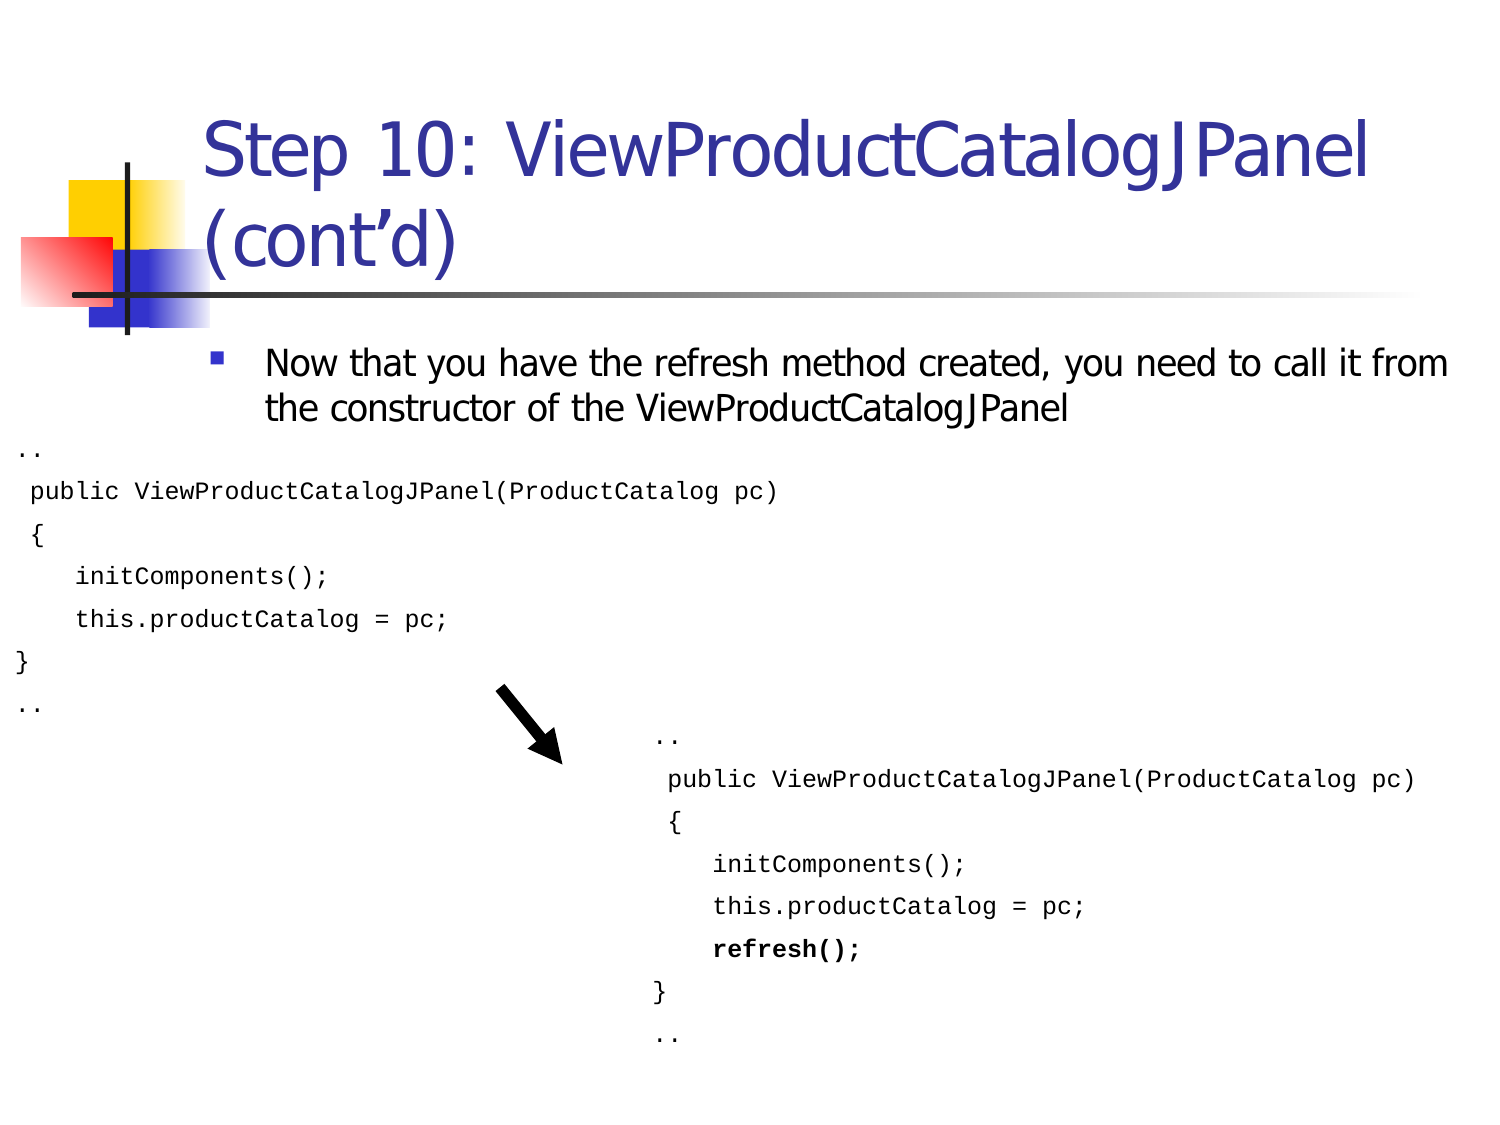

# Step 10: ViewProductCatalogJPanel (cont’d)
Now that you have the refresh method created, you need to call it from the constructor of the ViewProductCatalogJPanel

..
 public ViewProductCatalogJPanel(ProductCatalog pc)
 {
    initComponents();
    this.productCatalog = pc;
}
..
..
 public ViewProductCatalogJPanel(ProductCatalog pc)
 {
    initComponents();
    this.productCatalog = pc;
    refresh();
}
..